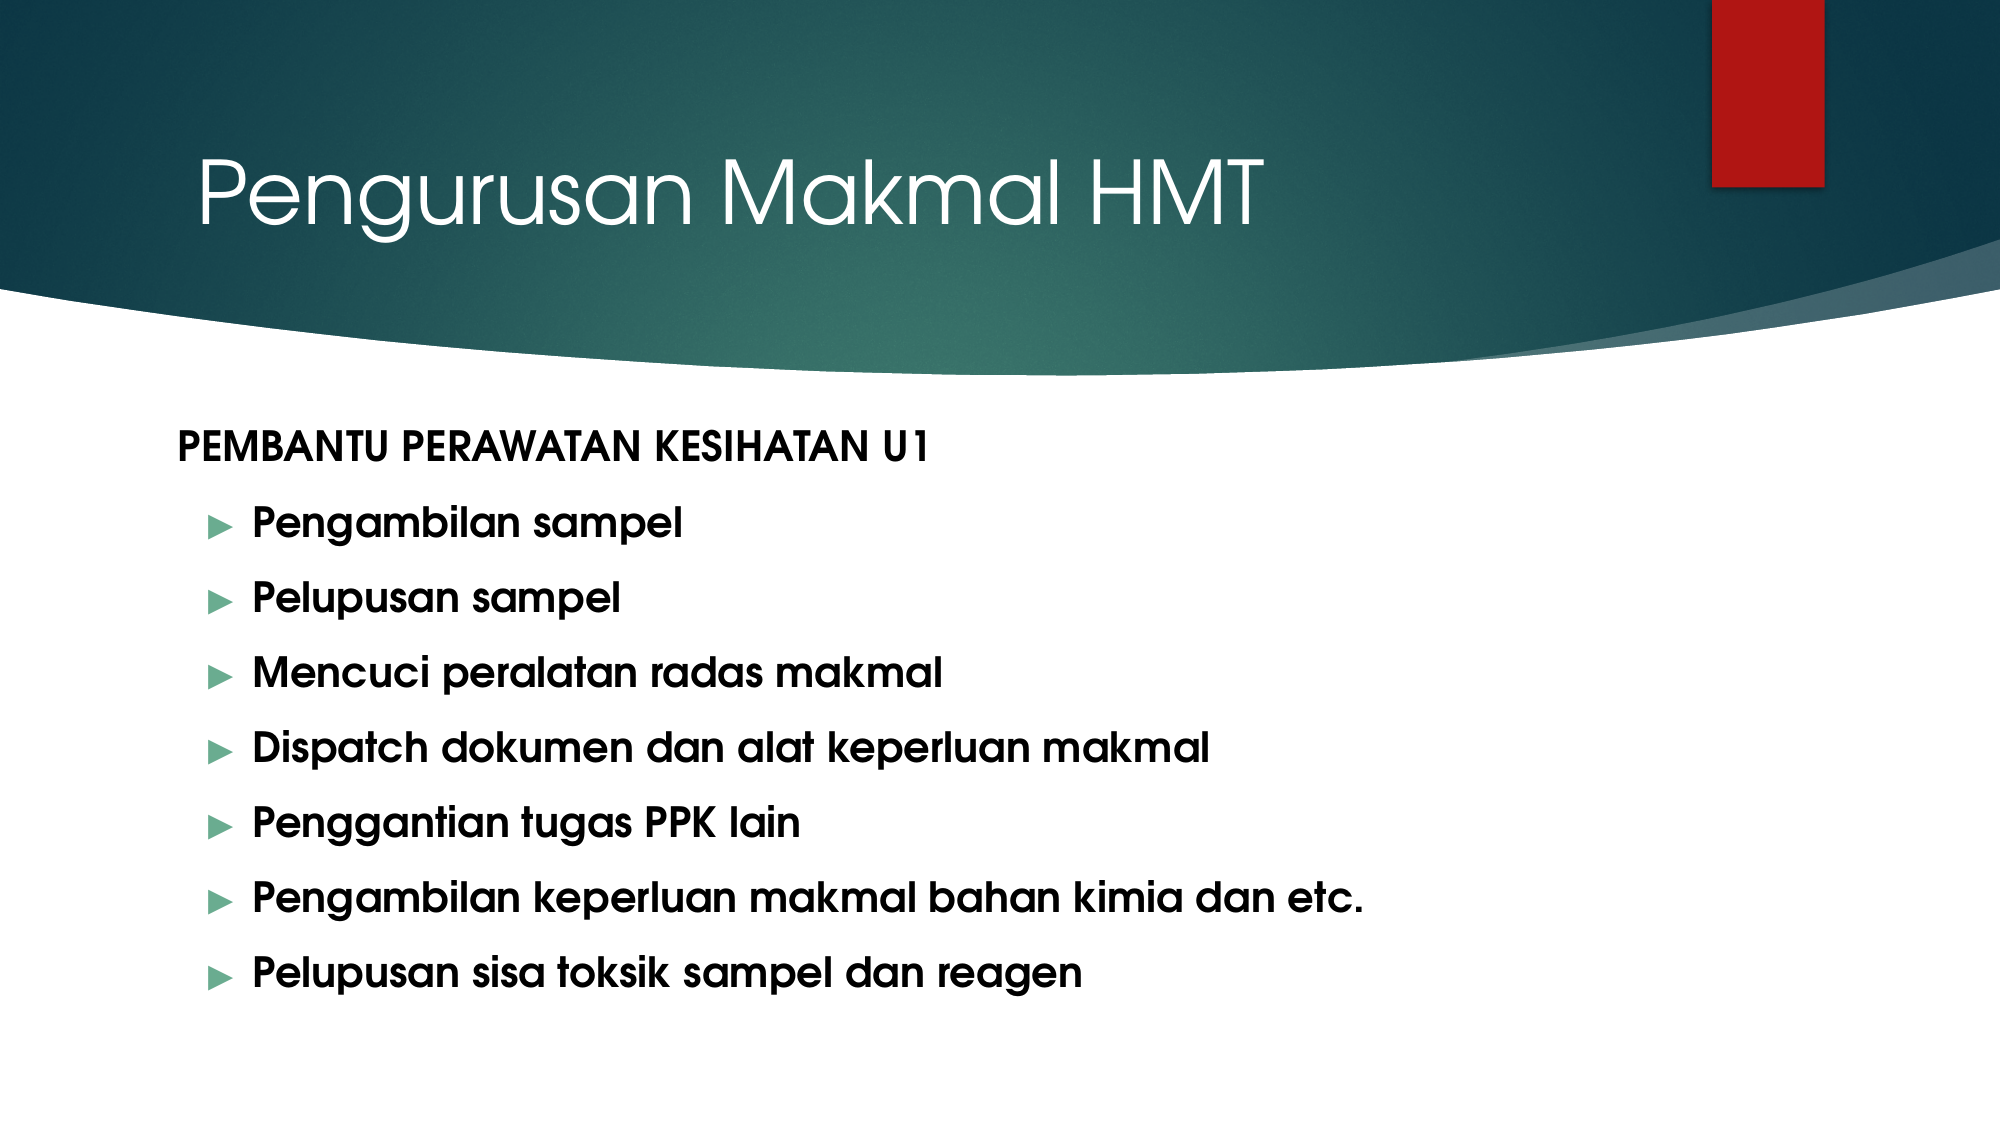

# Pengurusan Makmal HMT

PEMBANTU PERAWATAN KESIHATAN U1
Pengambilan sampel
Pelupusan sampel
Mencuci peralatan radas makmal
Dispatch dokumen dan alat keperluan makmal
Penggantian tugas PPK lain
Pengambilan keperluan makmal bahan kimia dan etc.
Pelupusan sisa toksik sampel dan reagen